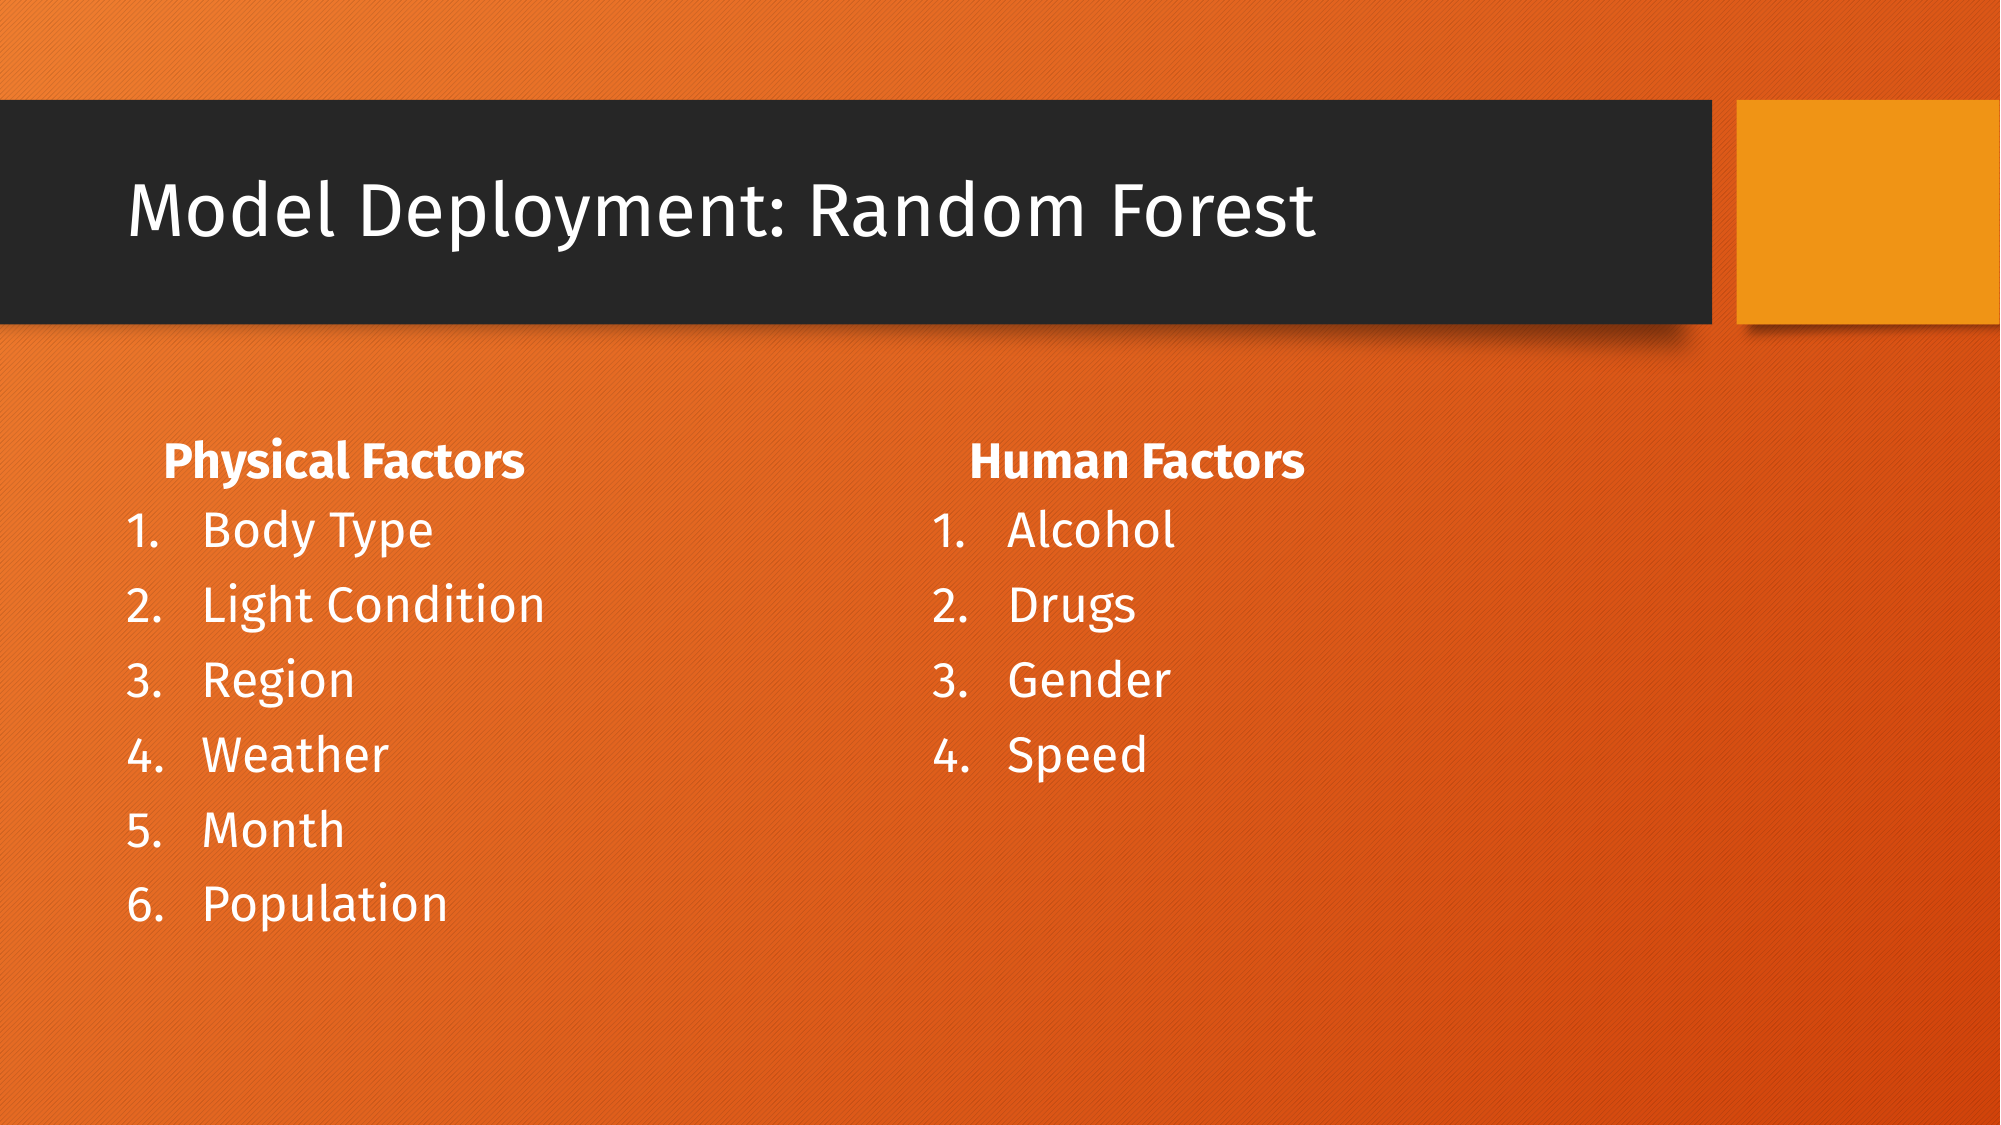

# Model Deployment: Random Forest
Physical Factors
Human Factors
Body Type
Light Condition
Region
Weather
Month
Population

Alcohol
Drugs
Gender
Speed